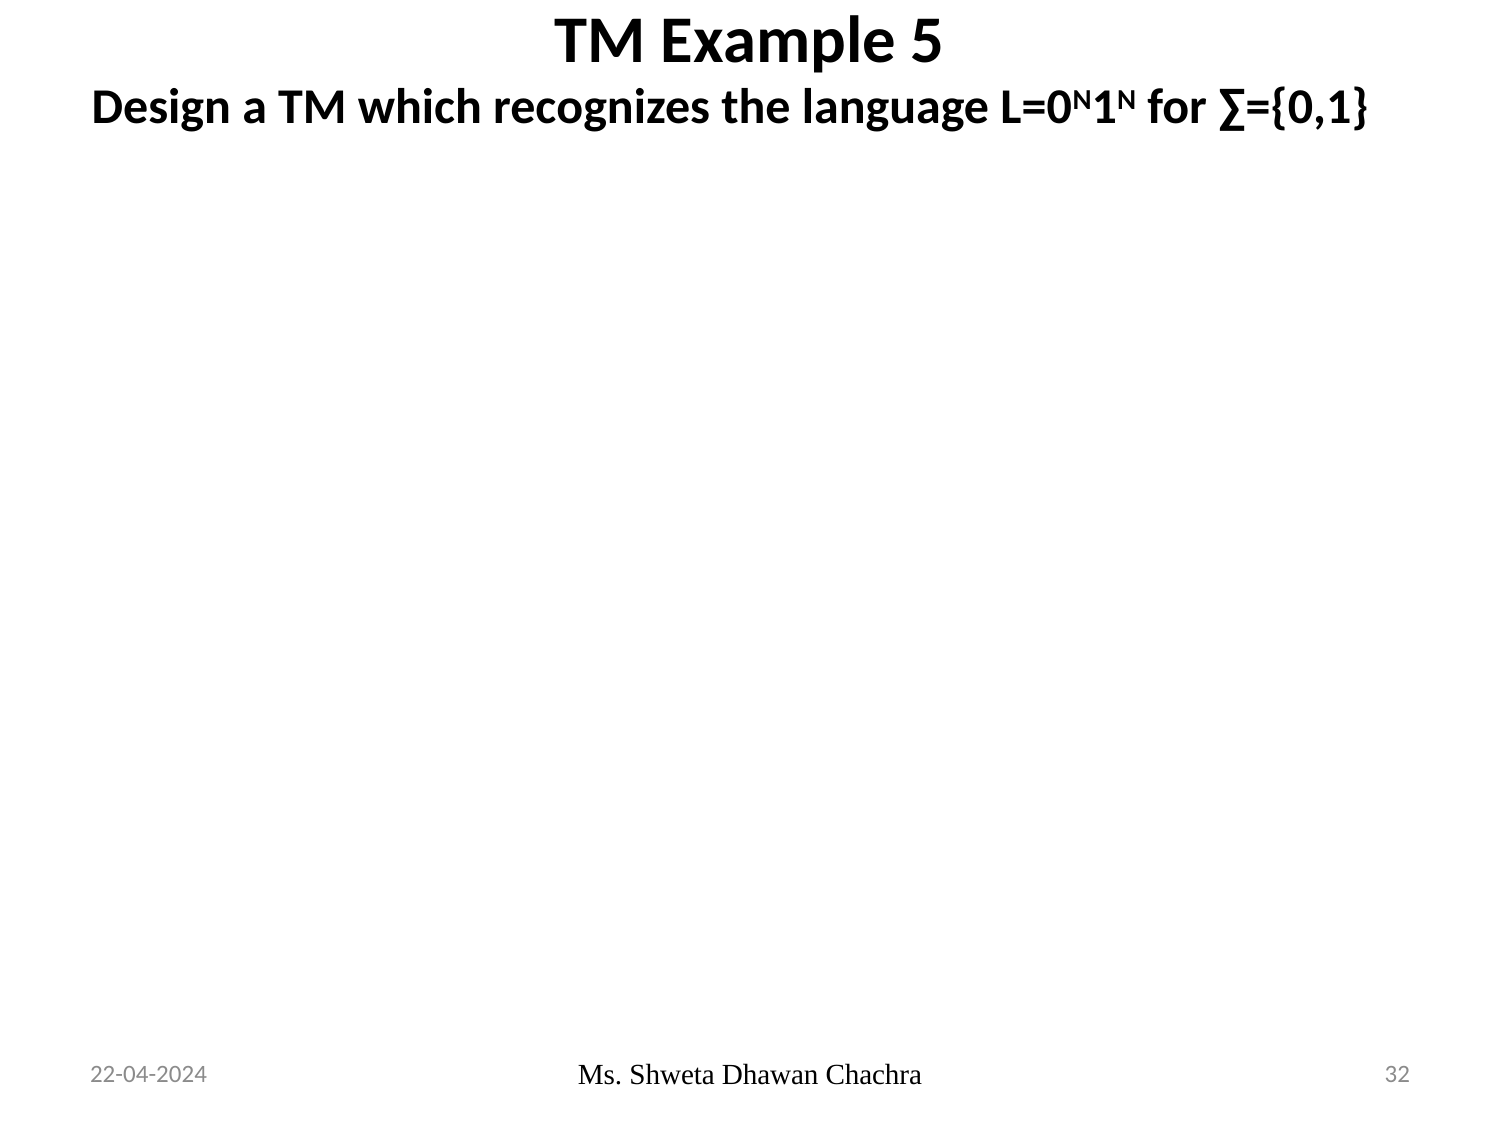

# TM Example 5
Design a TM which recognizes the language L=0N1N for ∑={0,1}

22-04-2024
Ms. Shweta Dhawan Chachra
32